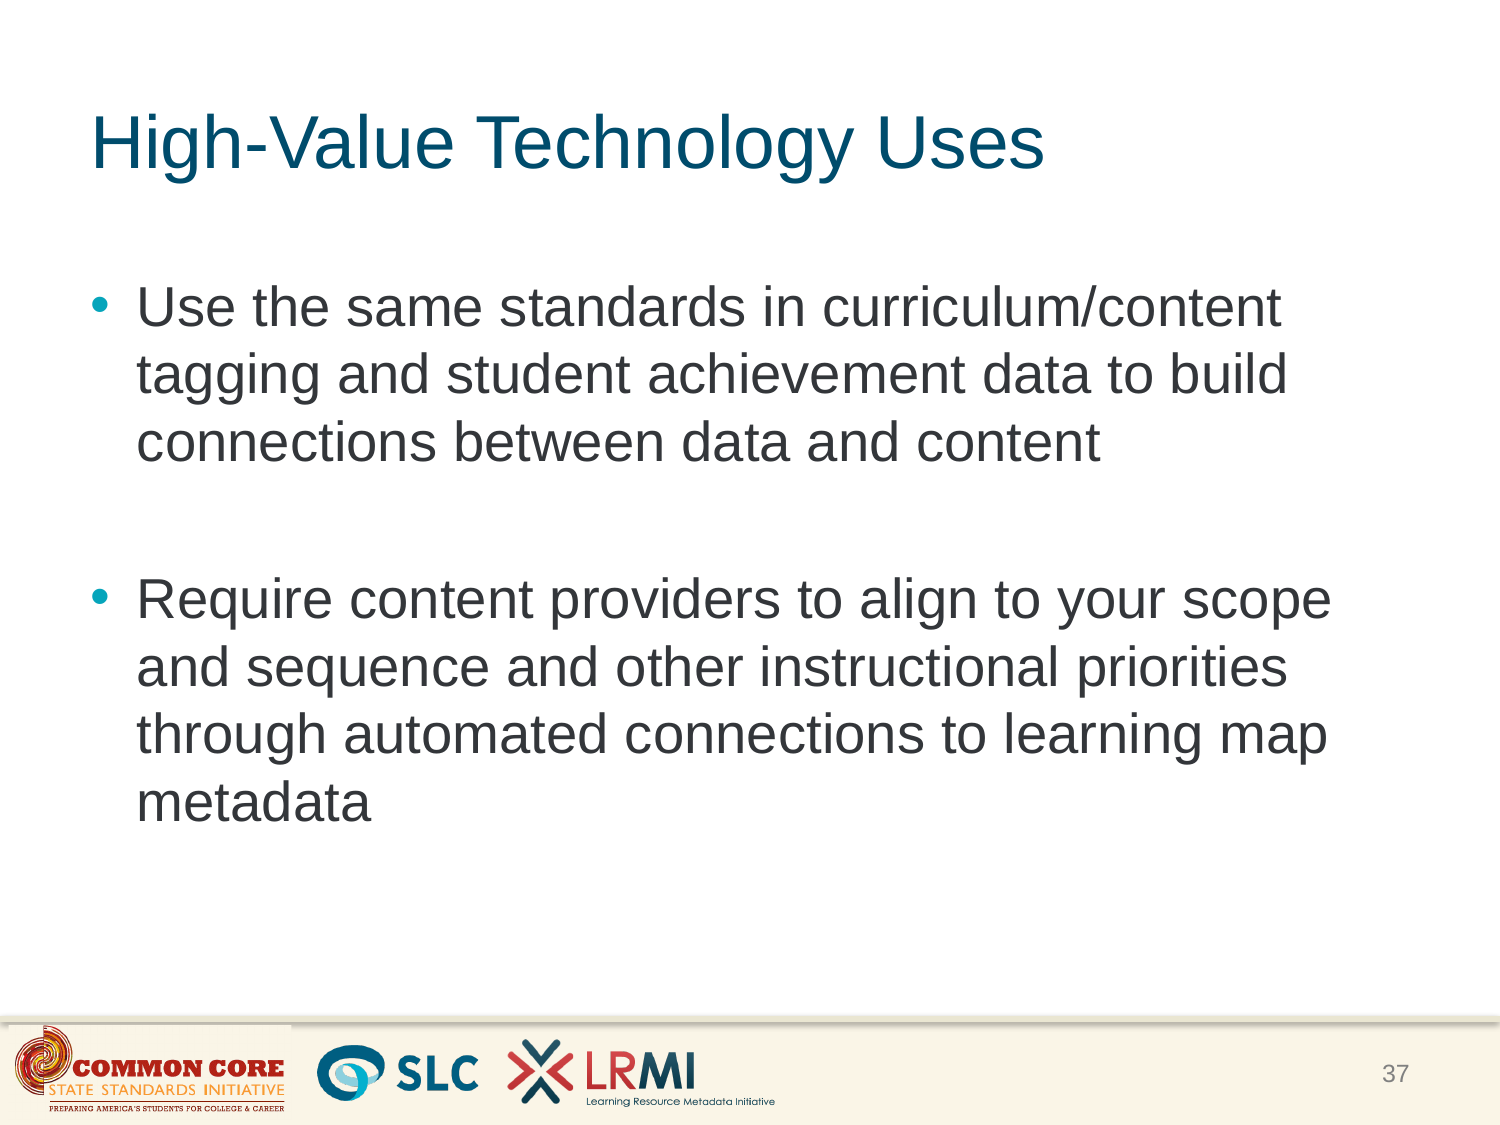

# High-Value Technology Uses
Use the same standards in curriculum/content tagging and student achievement data to build connections between data and content

Require content providers to align to your scope and sequence and other instructional priorities through automated connections to learning map metadata

37